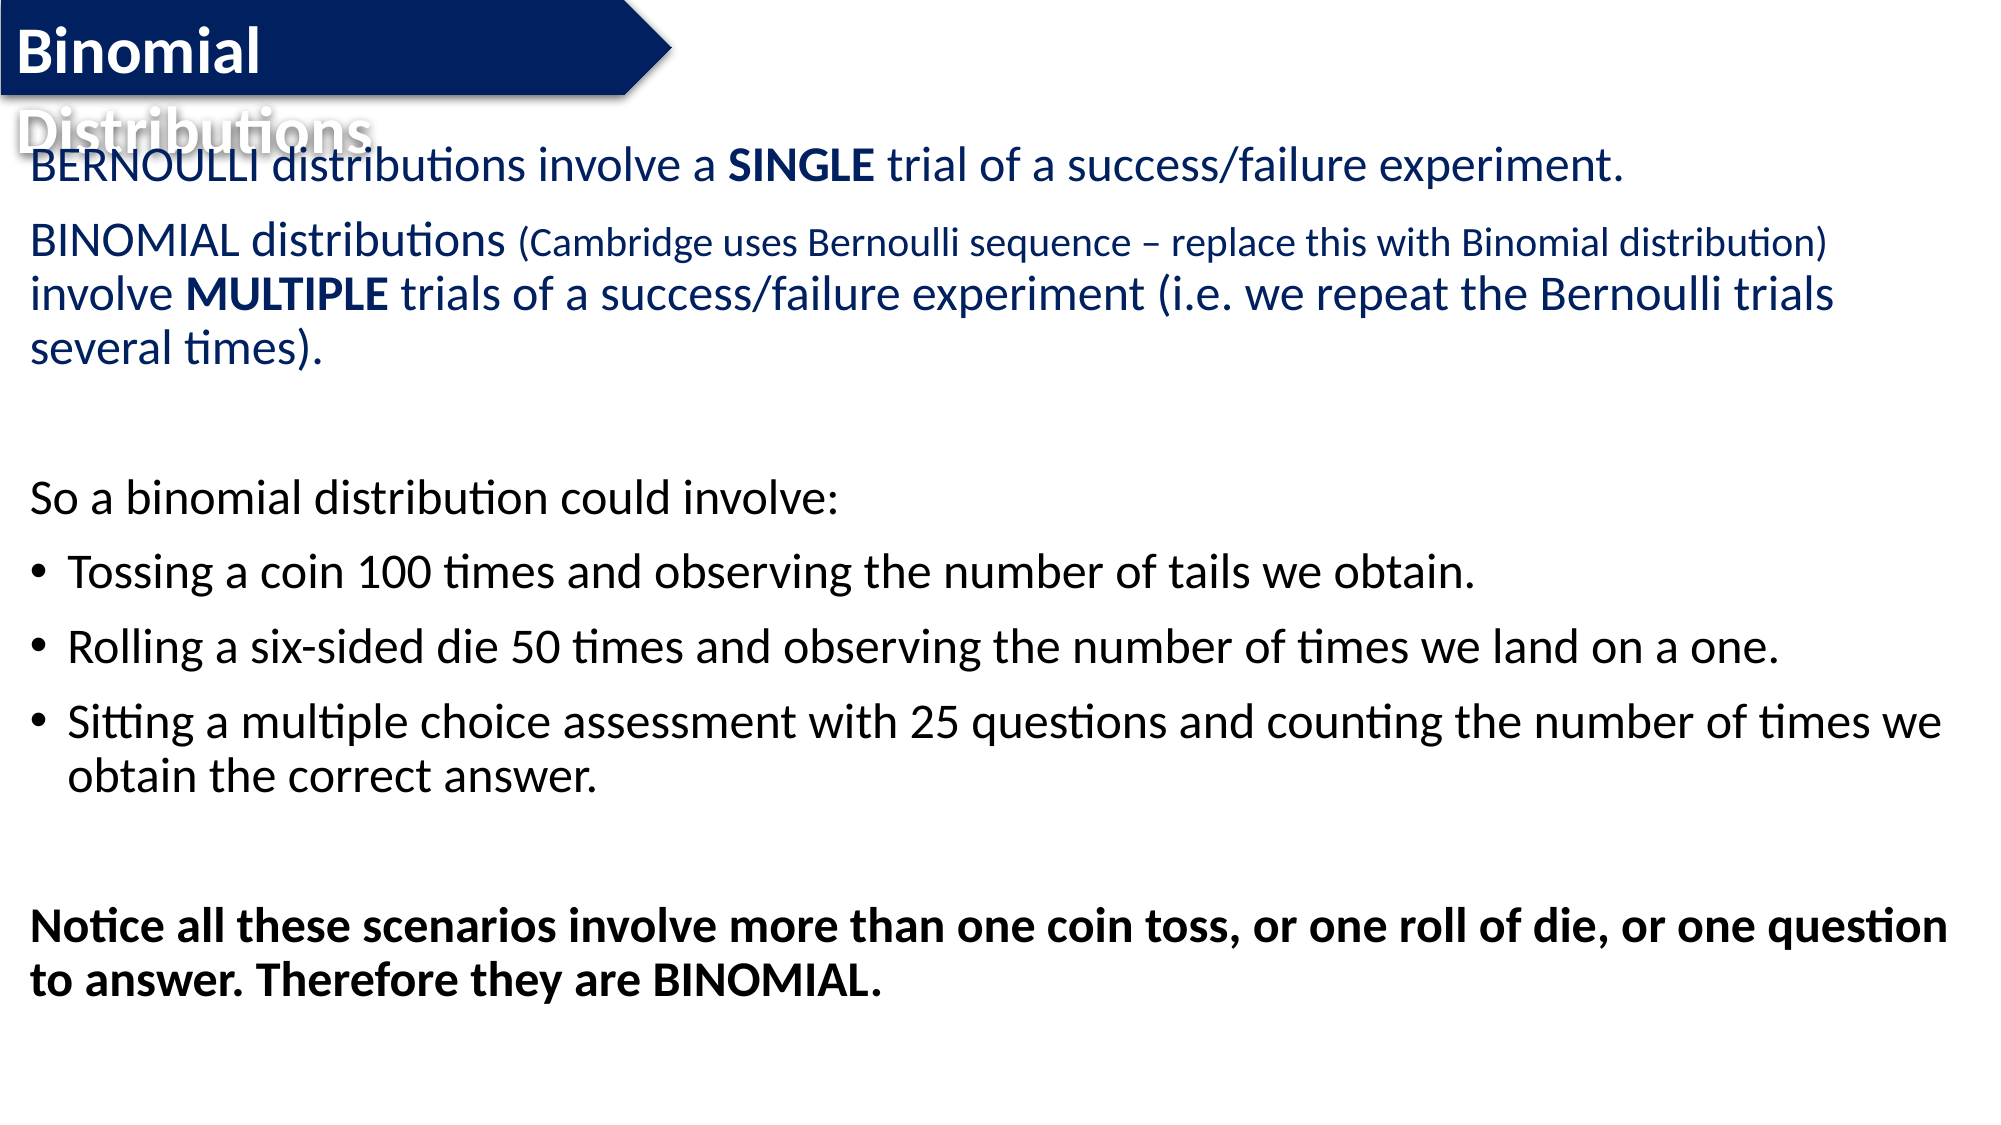

Binomial Distributions
BERNOULLI distributions involve a SINGLE trial of a success/failure experiment.
BINOMIAL distributions (Cambridge uses Bernoulli sequence – replace this with Binomial distribution) involve MULTIPLE trials of a success/failure experiment (i.e. we repeat the Bernoulli trials several times).

So a binomial distribution could involve:
Tossing a coin 100 times and observing the number of tails we obtain.
Rolling a six-sided die 50 times and observing the number of times we land on a one.
Sitting a multiple choice assessment with 25 questions and counting the number of times we obtain the correct answer.

Notice all these scenarios involve more than one coin toss, or one roll of die, or one question to answer. Therefore they are BINOMIAL.